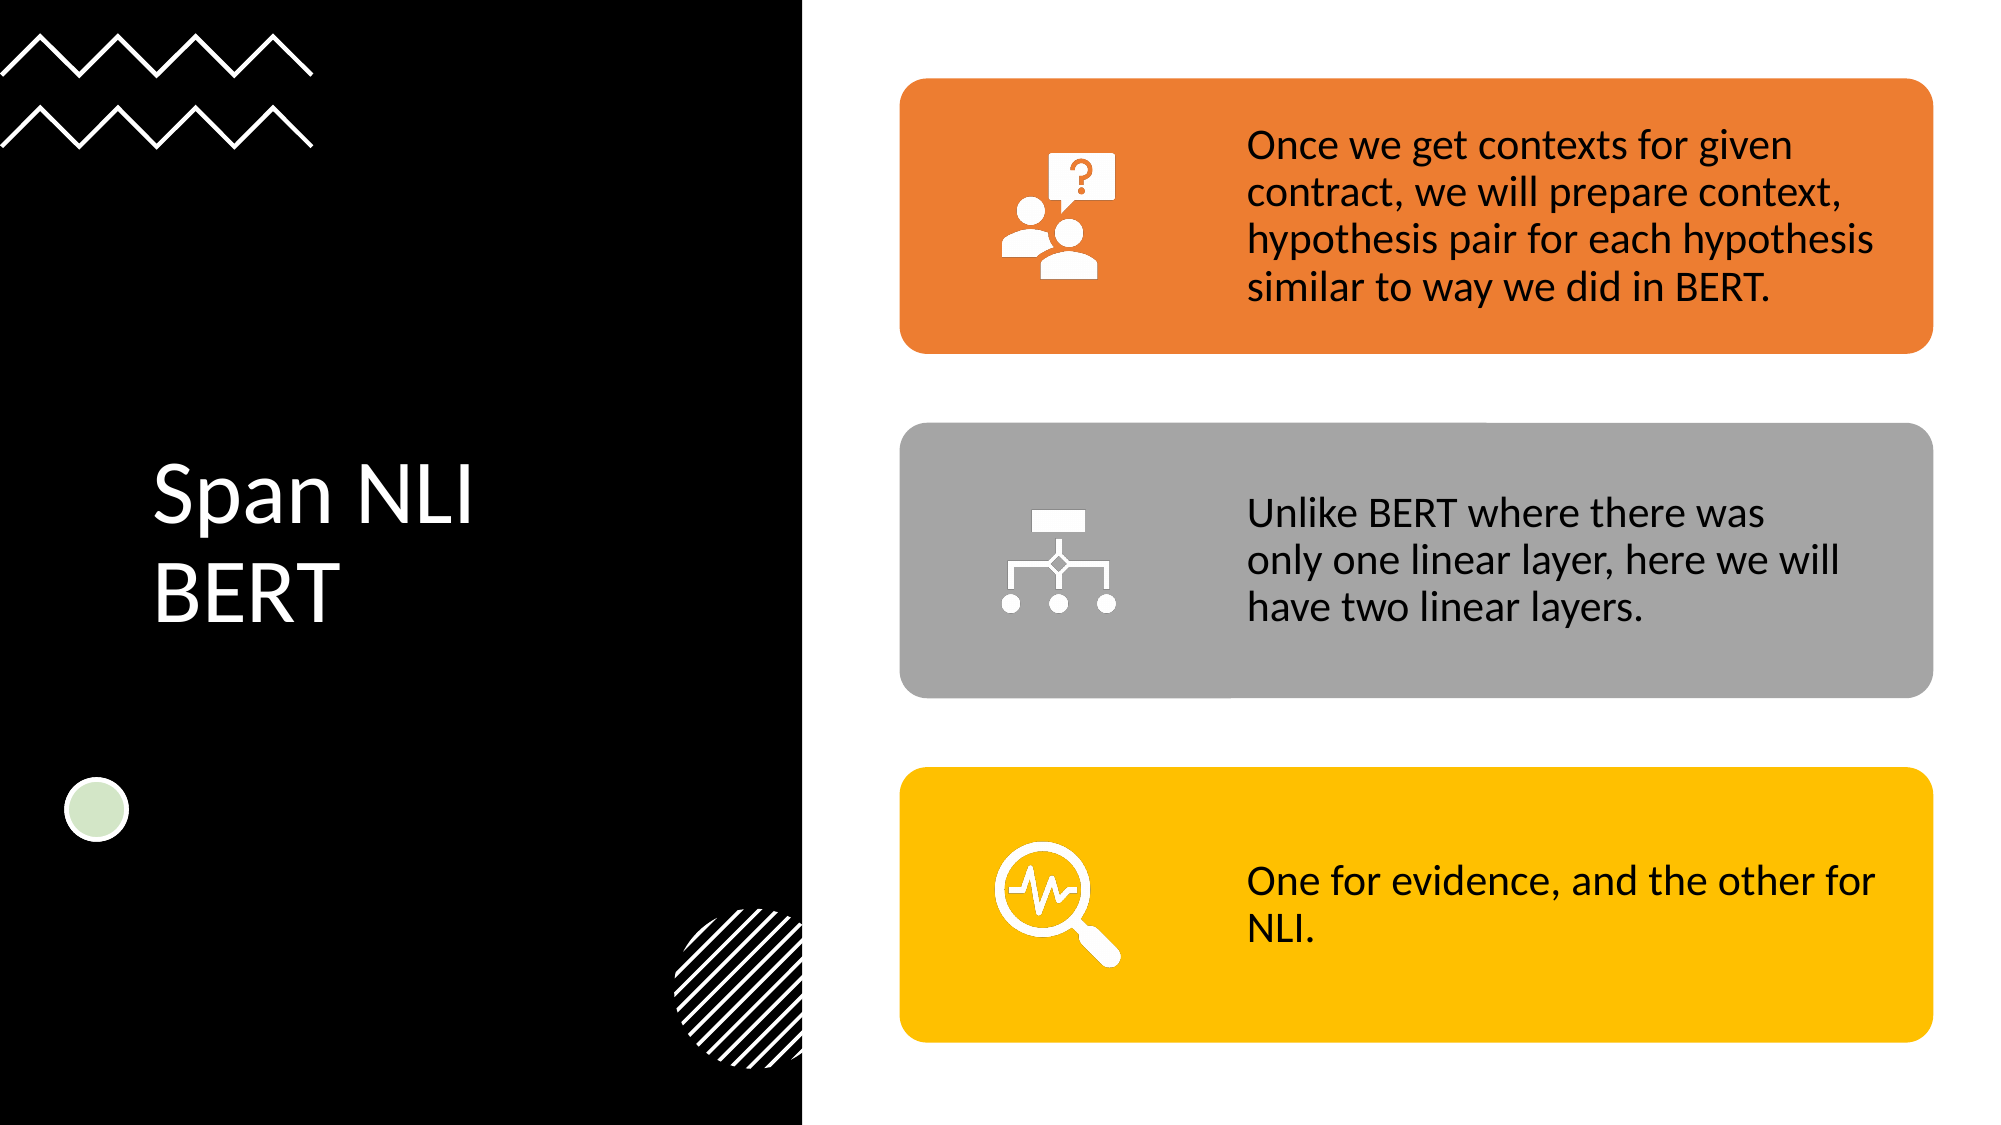

Once we get contexts for given contract, we will prepare context, hypothesis pair for each hypothesis similar to way we did in BERT.
Unlike BERT where there was only one linear layer, here we will have two linear layers.
One for evidence, and the other for NLI.
# Span NLI BERT